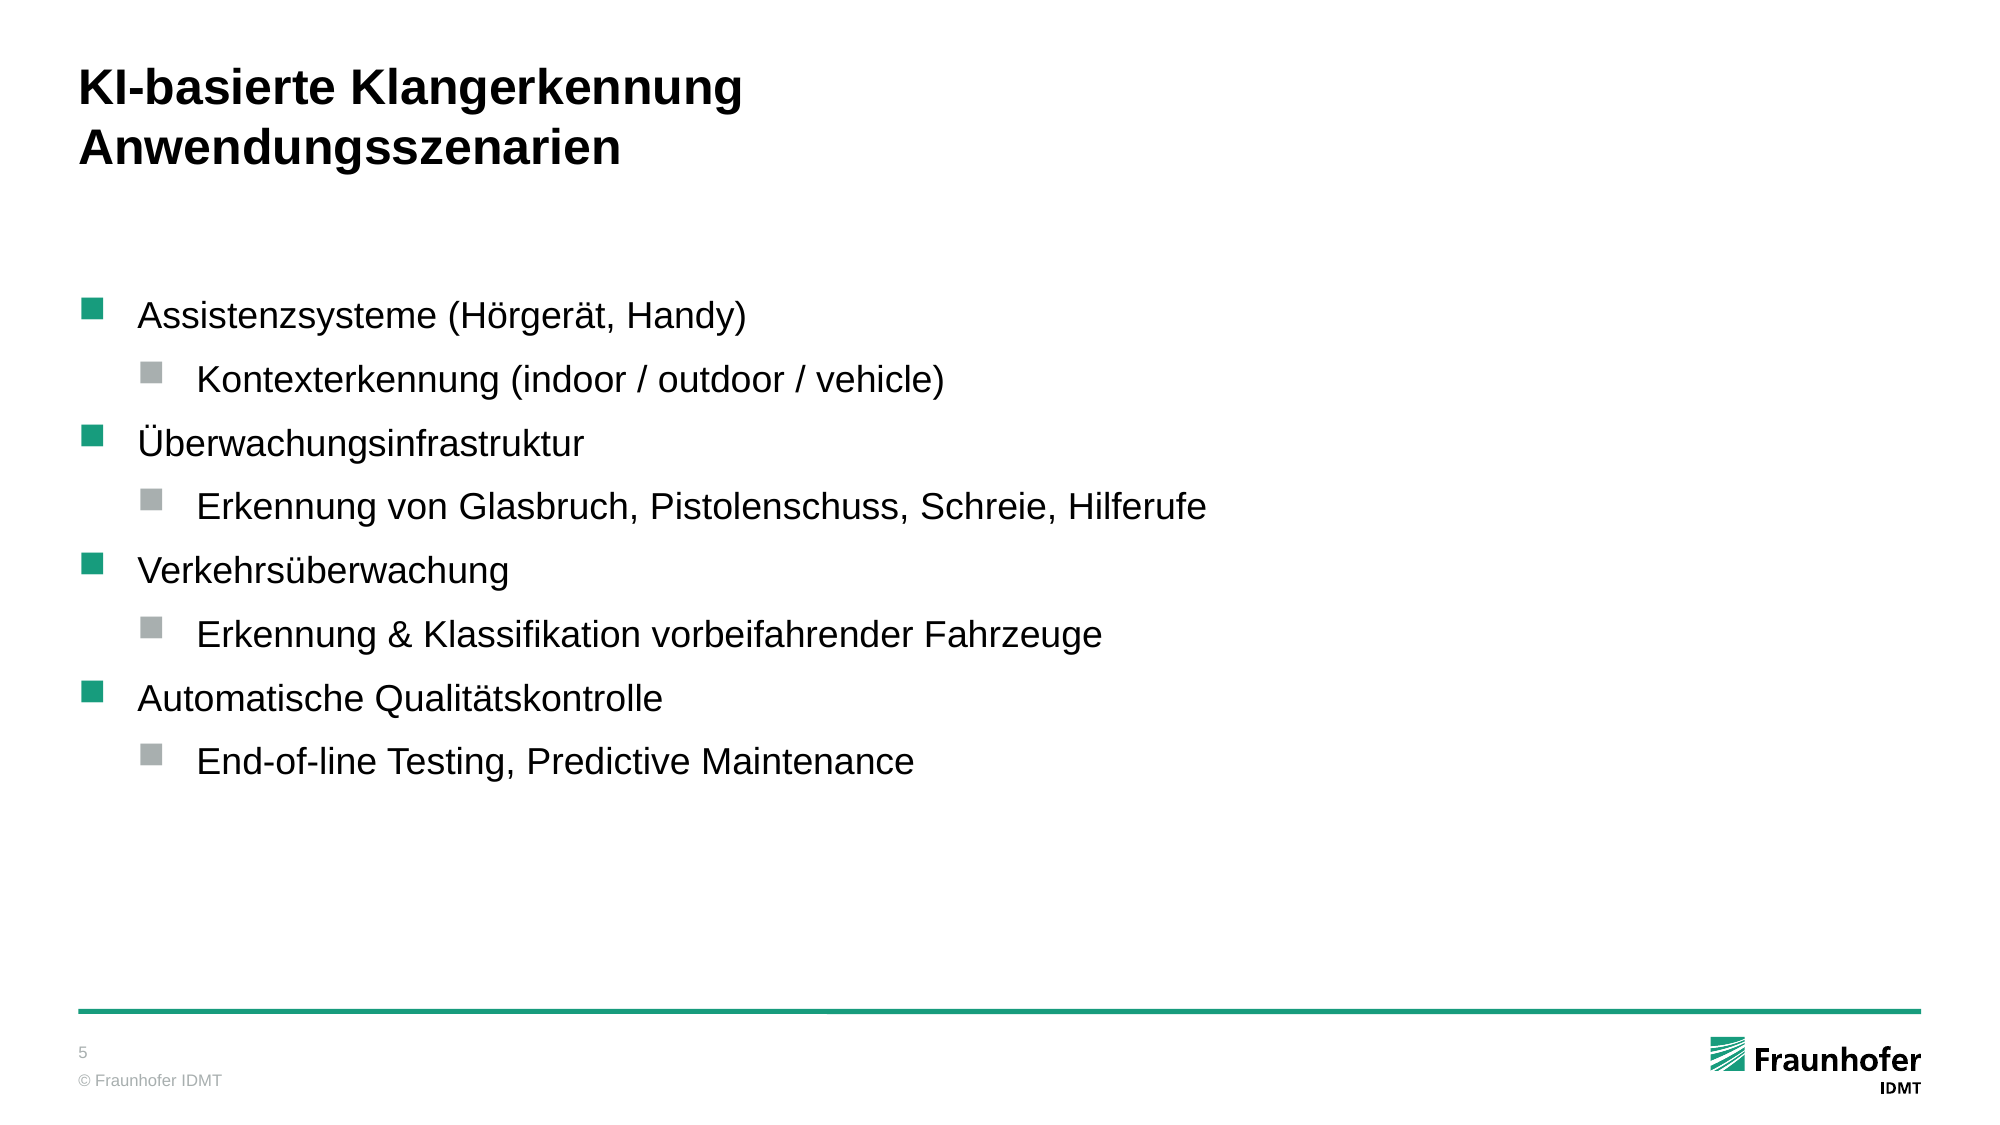

# KI-basierte Klangerkennung Anwendungsszenarien
Assistenzsysteme (Hörgerät, Handy)
Kontexterkennung (indoor / outdoor / vehicle)
Überwachungsinfrastruktur
Erkennung von Glasbruch, Pistolenschuss, Schreie, Hilferufe
Verkehrsüberwachung
Erkennung & Klassifikation vorbeifahrender Fahrzeuge
Automatische Qualitätskontrolle
End-of-line Testing, Predictive Maintenance
5